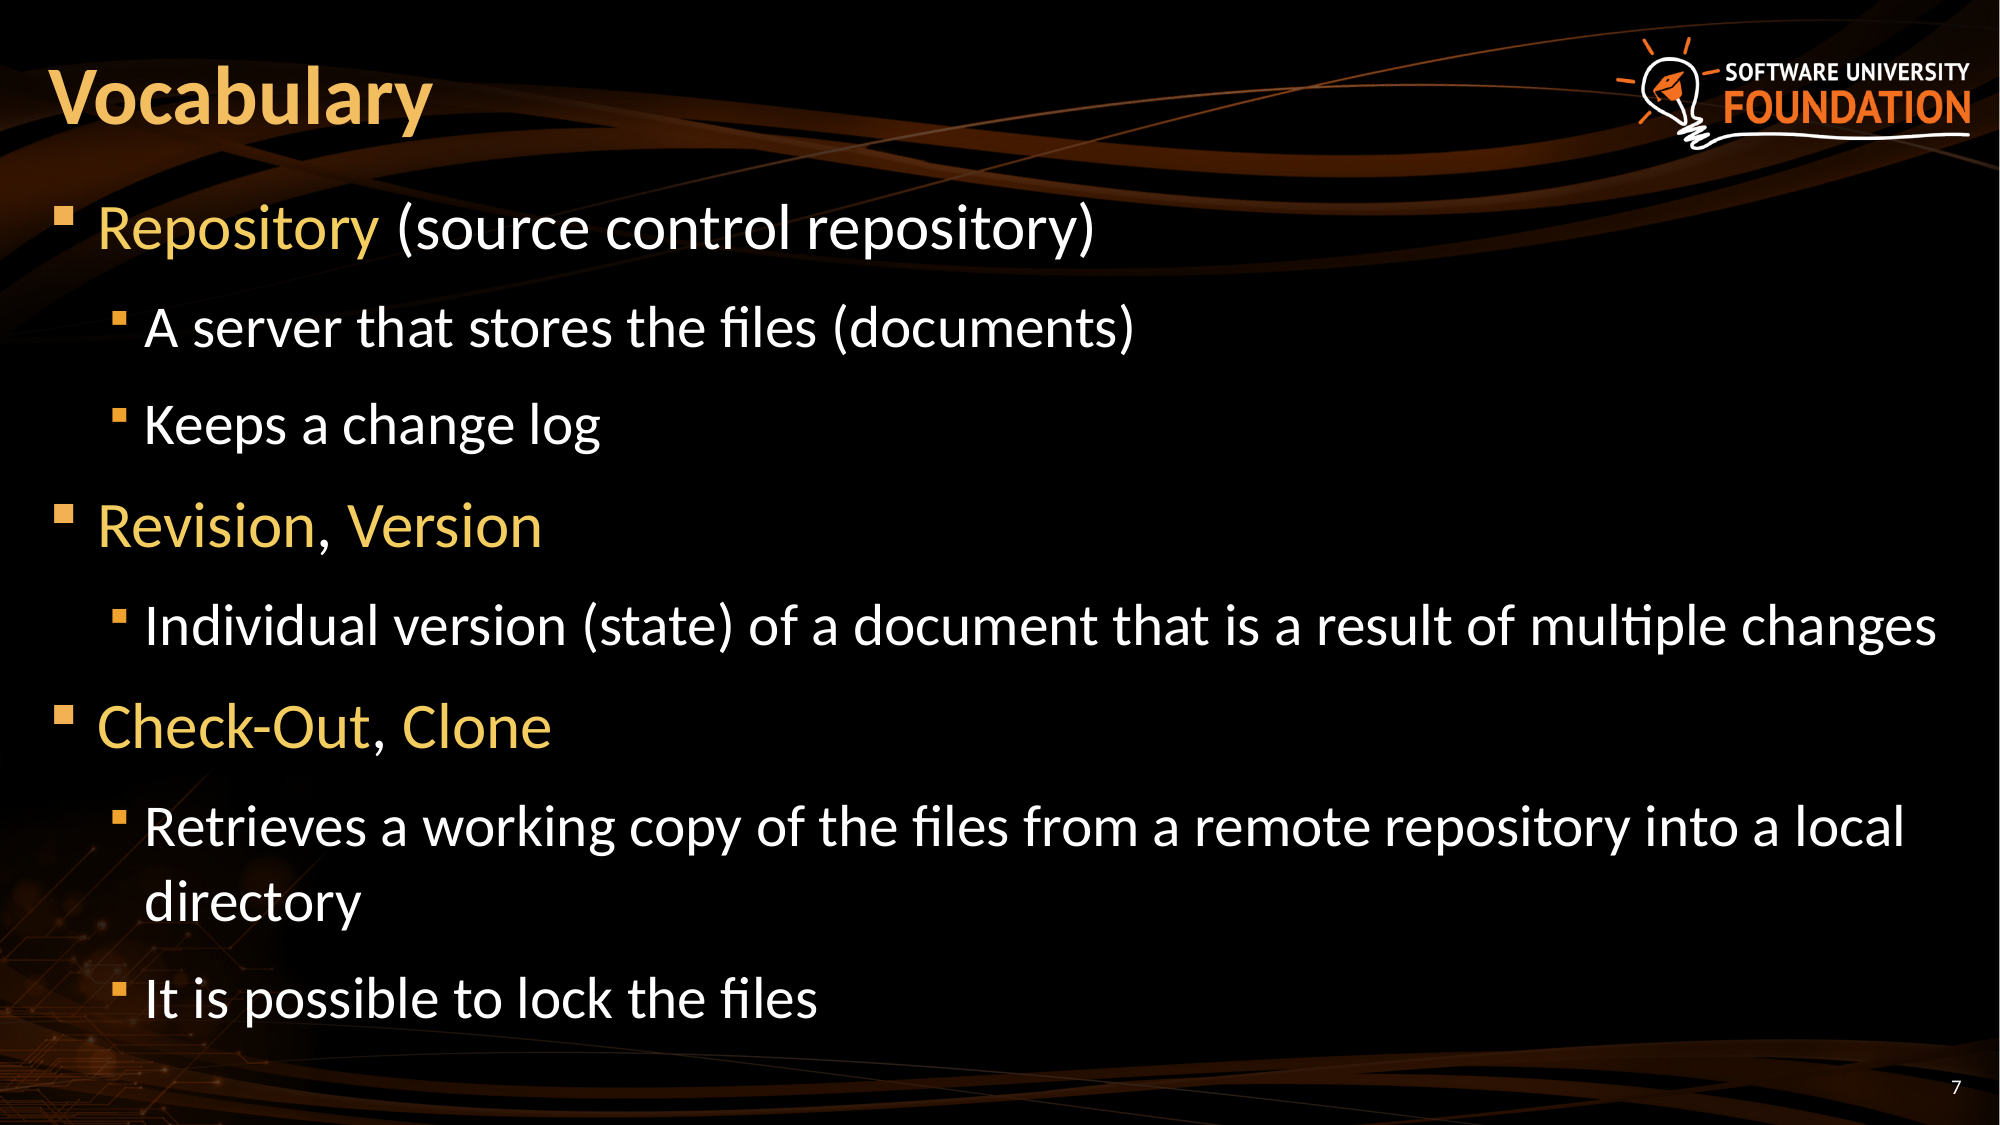

# Vocabulary
Repository (source control repository)
A server that stores the files (documents)
Keeps a change log
Revision, Version
Individual version (state) of a document that is a result of multiple changes
Check-Out, Clone
Retrieves a working copy of the files from a remote repository into a local directory
It is possible to lock the files
7